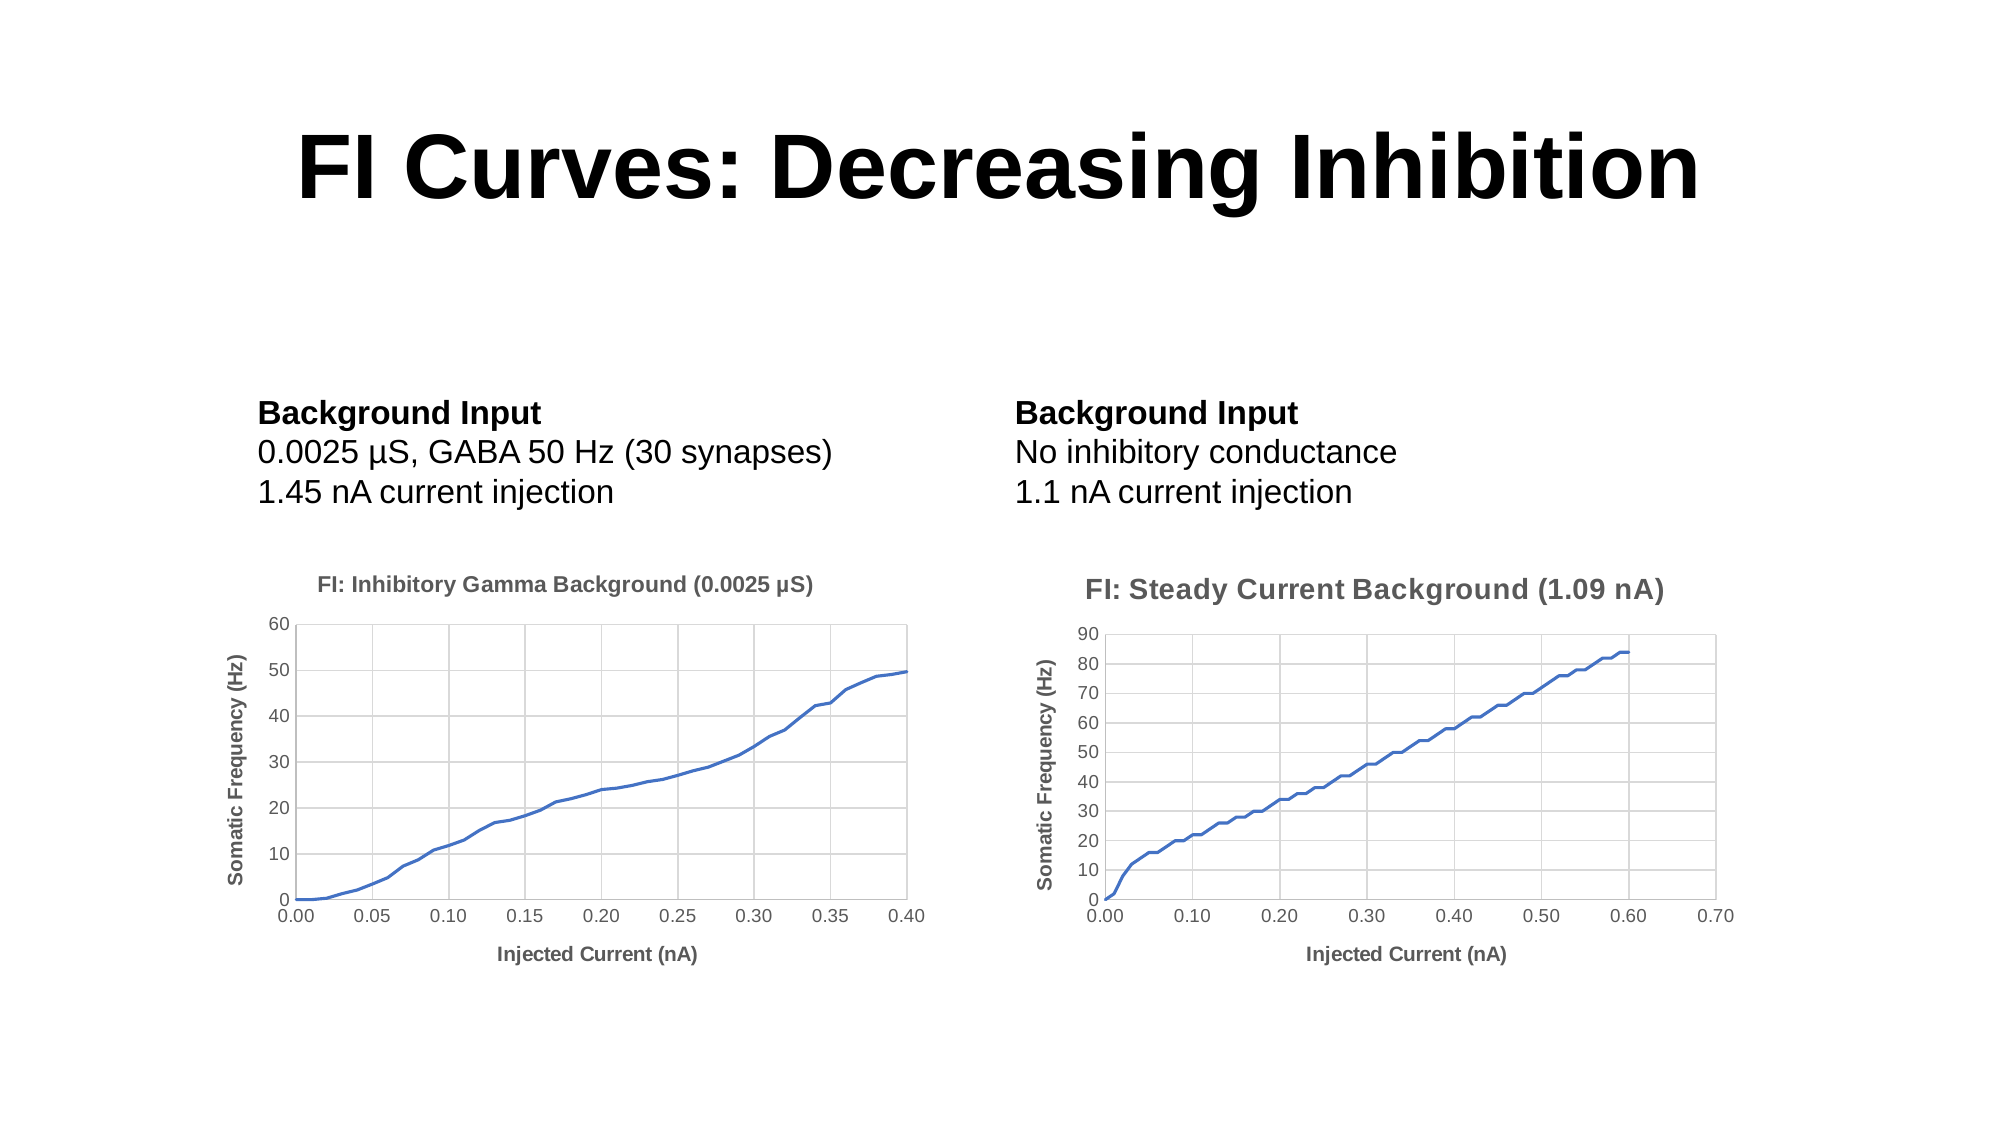

# FI Curves: Decreasing Inhibition
Background Input
0.0025 µS, GABA 50 Hz (30 synapses)
1.45 nA current injection
Background Input
No inhibitory conductance
1.1 nA current injection

### Chart: FI: Inhibitory Gamma Background (0.0025 µS)

| Category |  |
|---|---|

### Chart: FI: Steady Current Background (1.09 nA)

| Category |  |
|---|---|